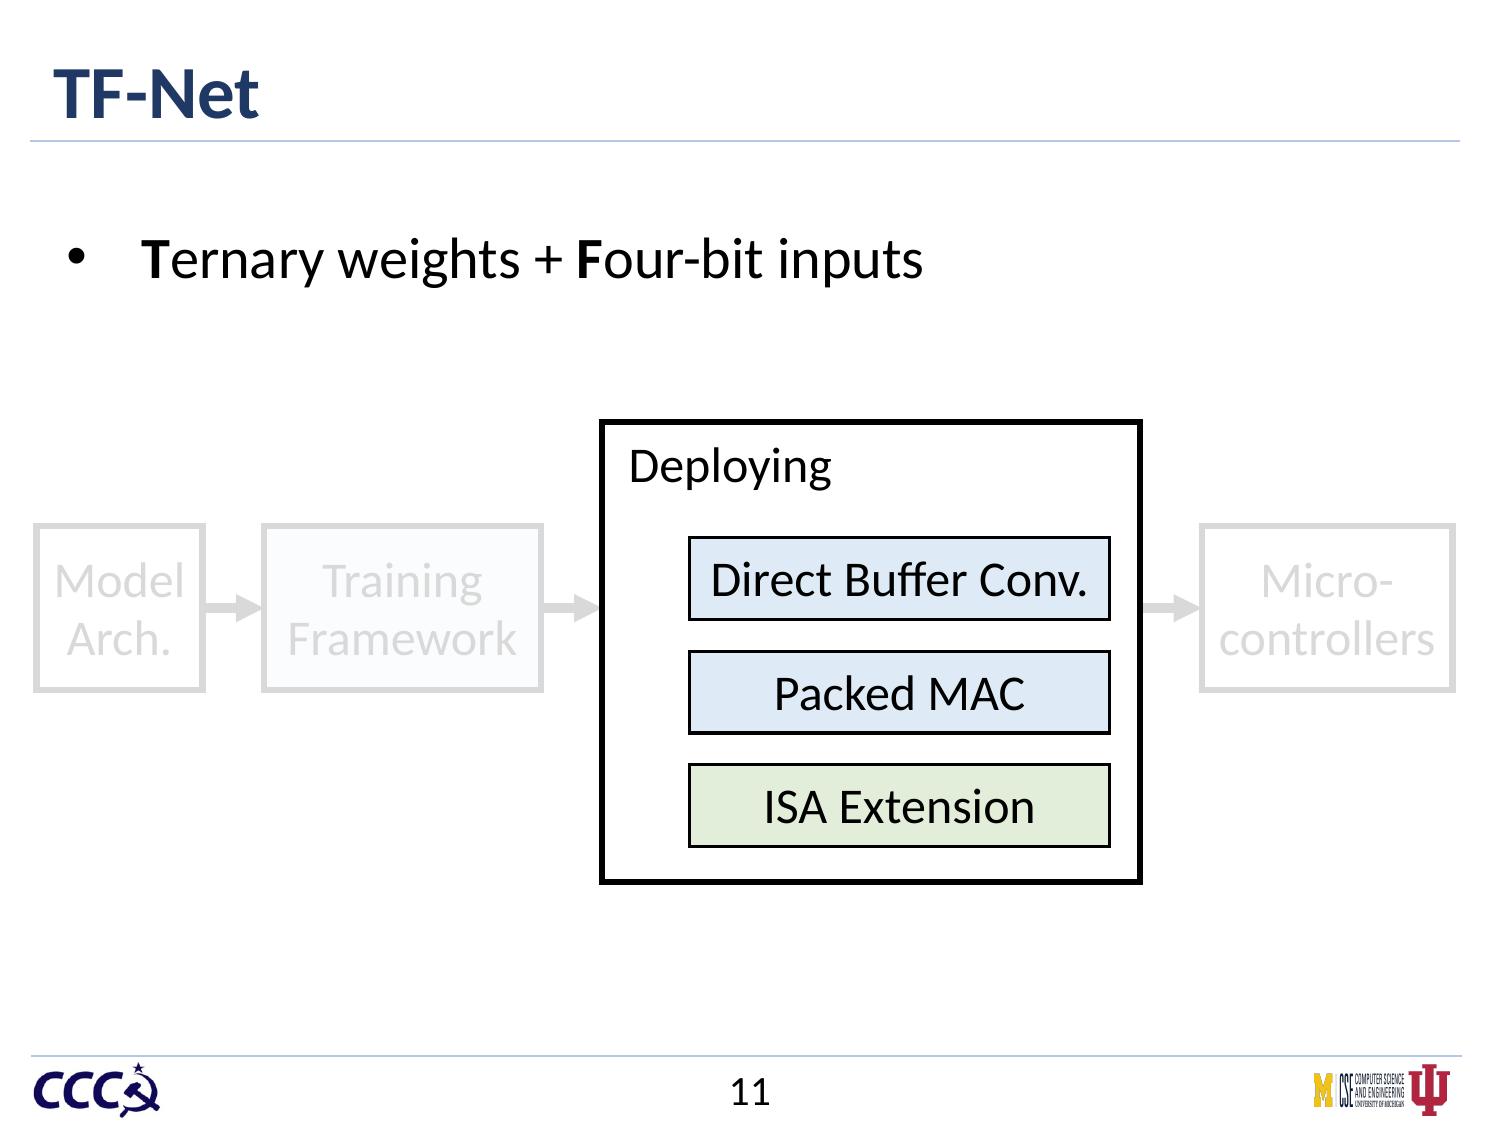

# TF-Net
Ternary weights + Four-bit inputs

Deploying
Model
Arch.
Training
Framework
Micro-
controllers
Direct Buffer Conv.
Packed MAC
ISA Extension
11